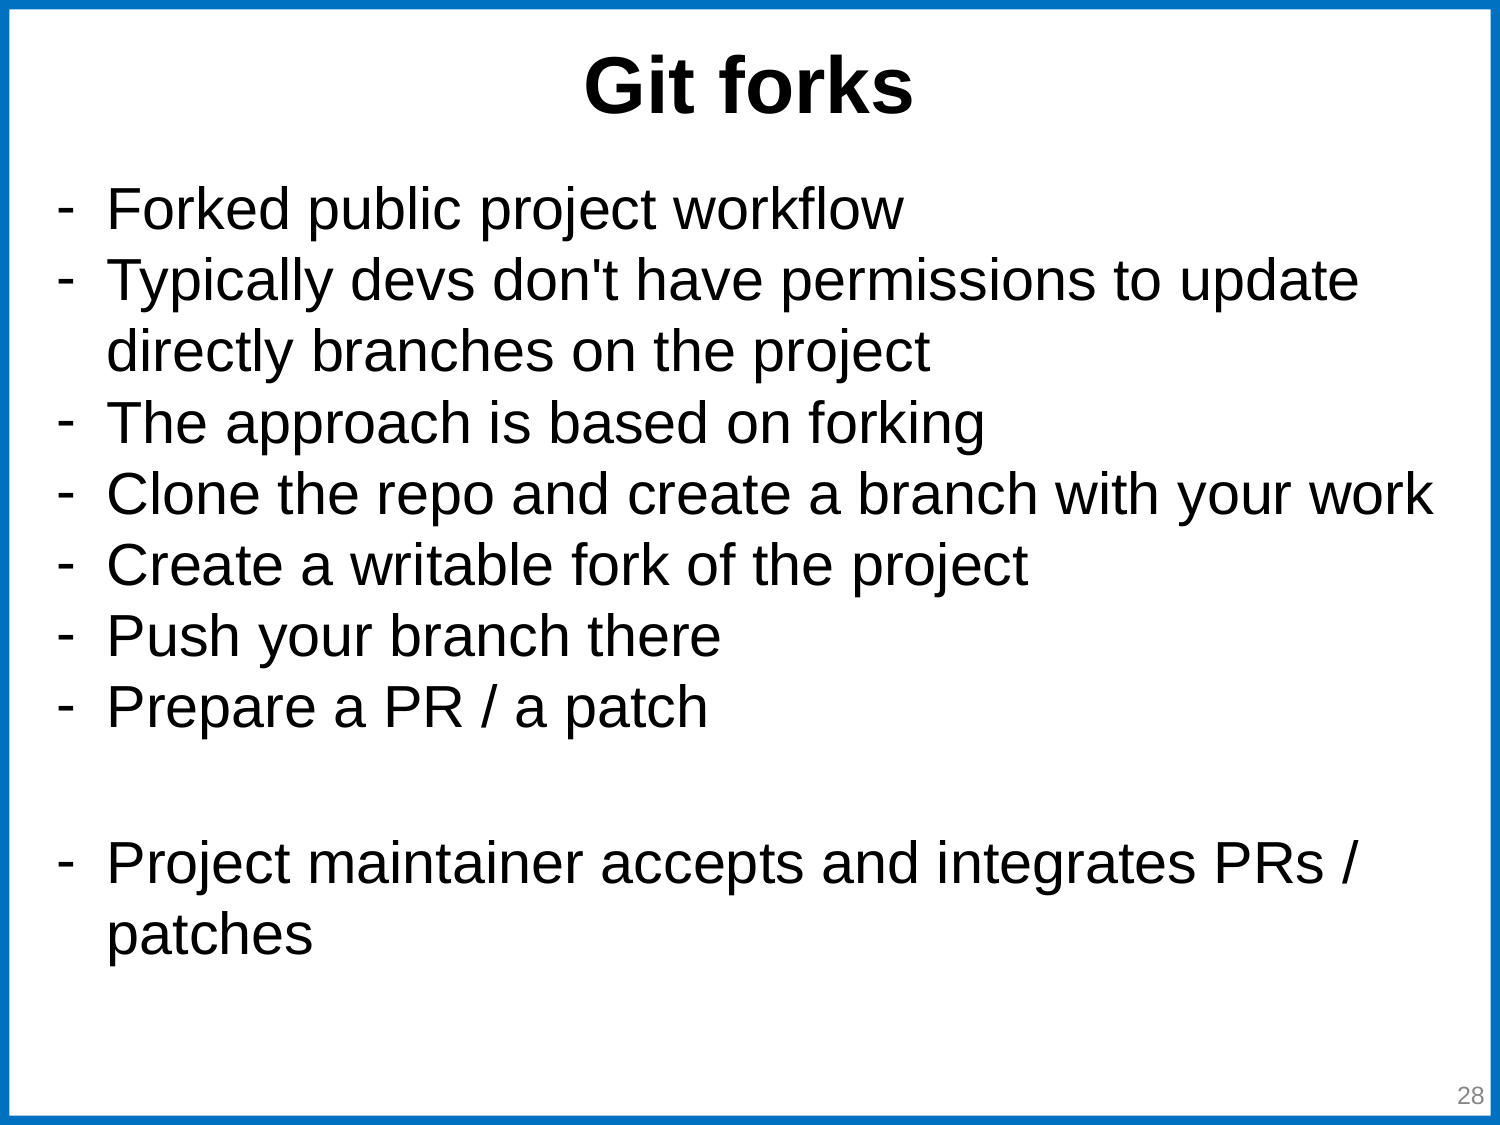

# Git forks
Forked public project workflow
Typically devs don't have permissions to update directly branches on the project
The approach is based on forking
Clone the repo and create a branch with your work
Create a writable fork of the project
Push your branch there
Prepare a PR / a patch

Project maintainer accepts and integrates PRs / patches
28